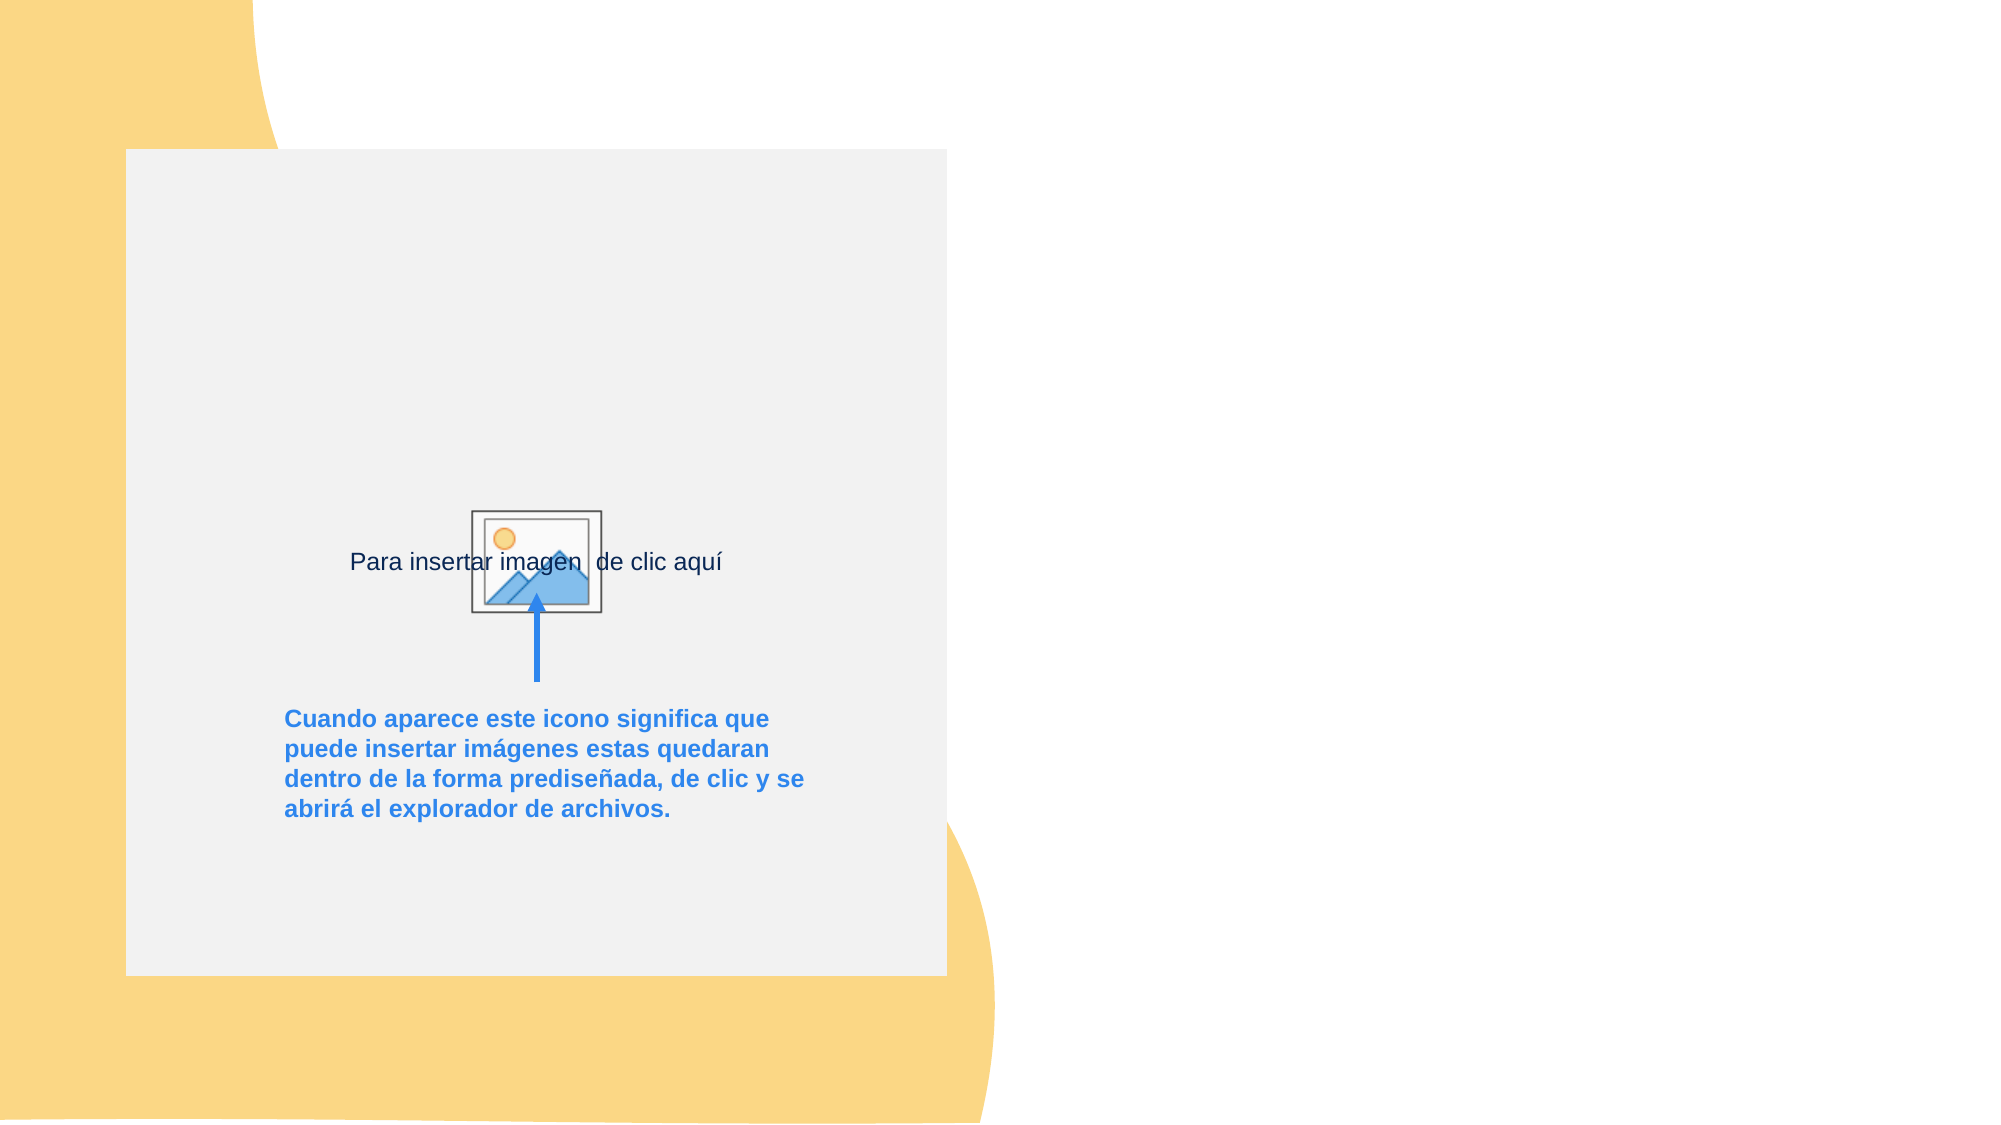

#

Cuando aparece este icono significa que puede insertar imágenes estas quedaran dentro de la forma prediseñada, de clic y se abrirá el explorador de archivos.